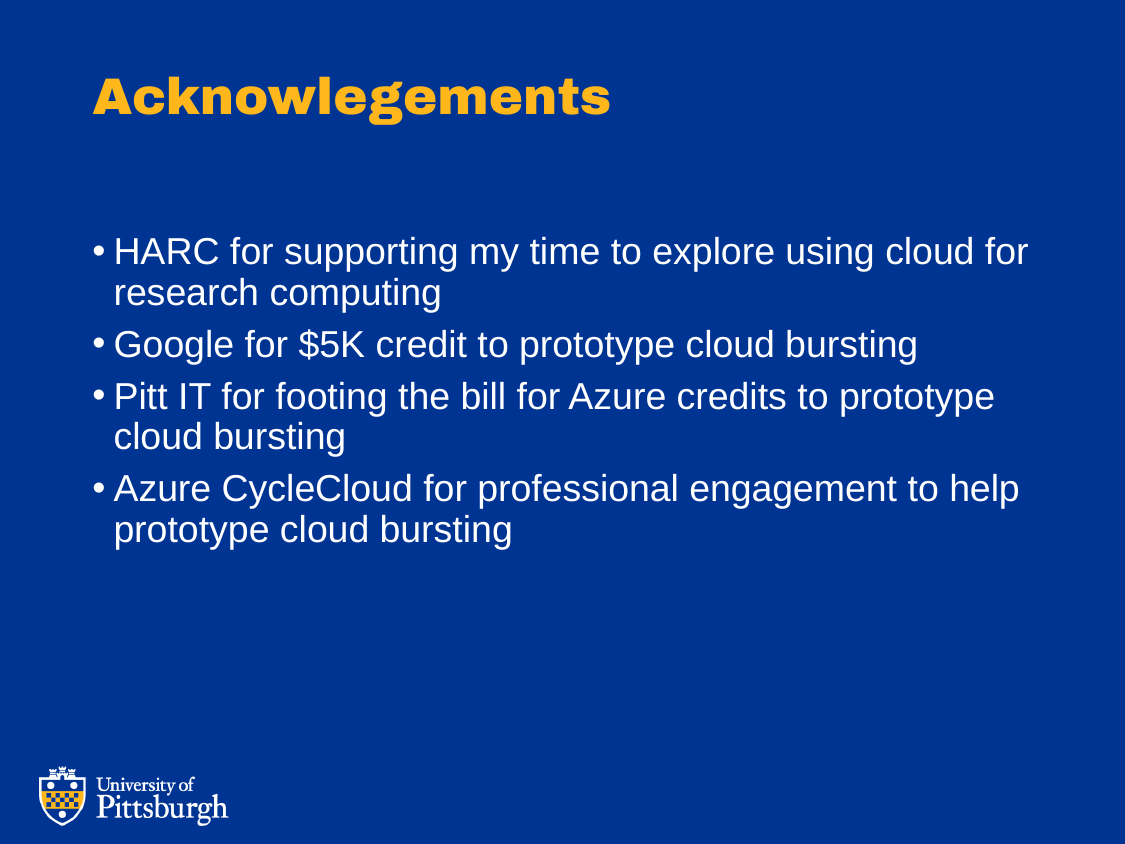

# Acknowlegements
HARC for supporting my time to explore using cloud for research computing
Google for $5K credit to prototype cloud bursting
Pitt IT for footing the bill for Azure credits to prototype cloud bursting
Azure CycleCloud for professional engagement to help prototype cloud bursting